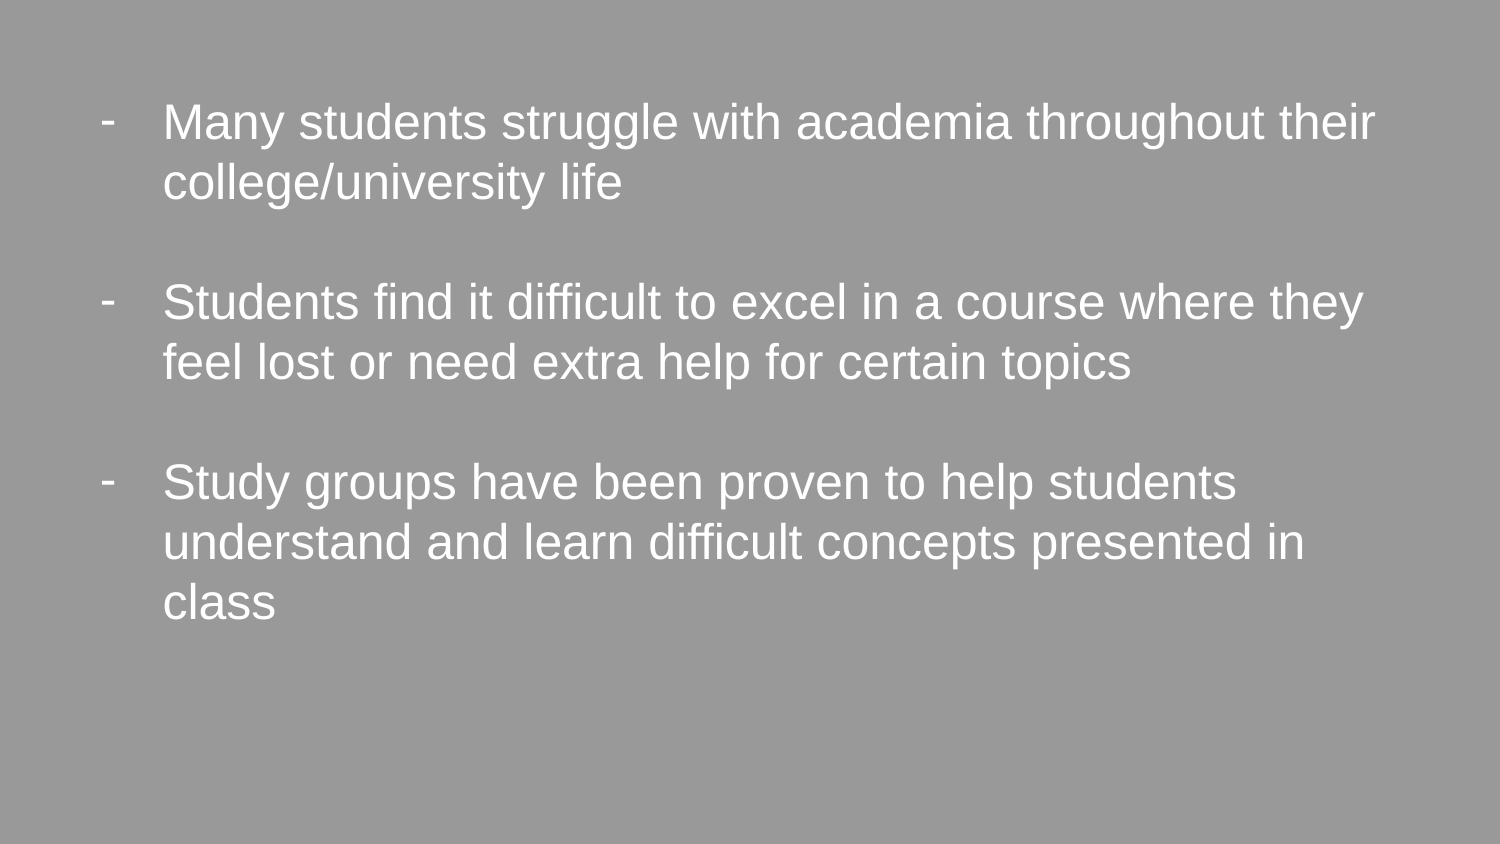

Many students struggle with academia throughout their college/university life

Students find it difficult to excel in a course where they feel lost or need extra help for certain topics

Study groups have been proven to help students understand and learn difficult concepts presented in class